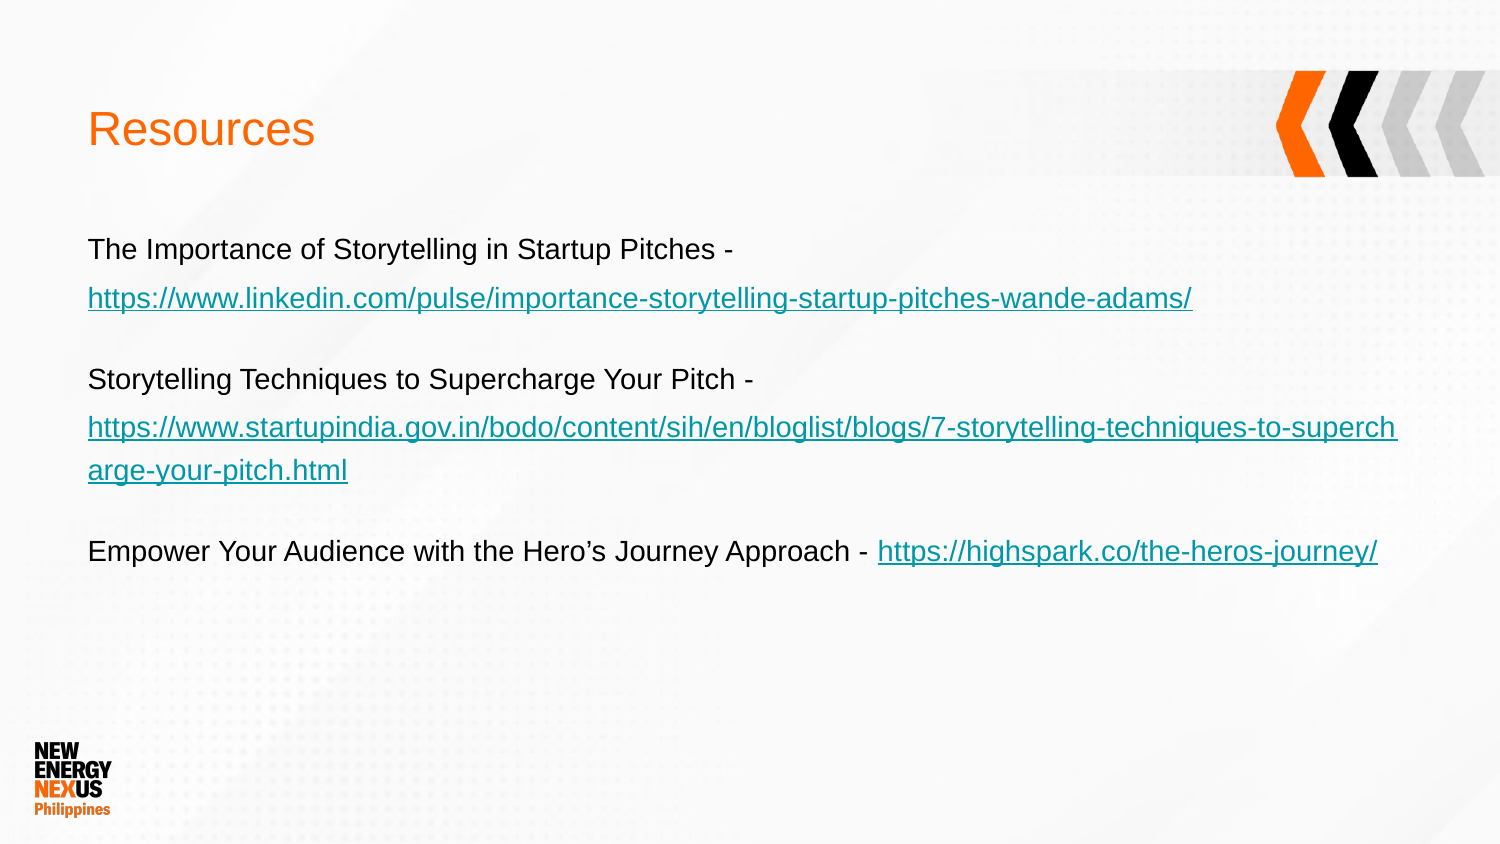

# Resources
The Importance of Storytelling in Startup Pitches - https://www.linkedin.com/pulse/importance-storytelling-startup-pitches-wande-adams/
Storytelling Techniques to Supercharge Your Pitch - https://www.startupindia.gov.in/bodo/content/sih/en/bloglist/blogs/7-storytelling-techniques-to-supercharge-your-pitch.html
Empower Your Audience with the Hero’s Journey Approach - https://highspark.co/the-heros-journey/